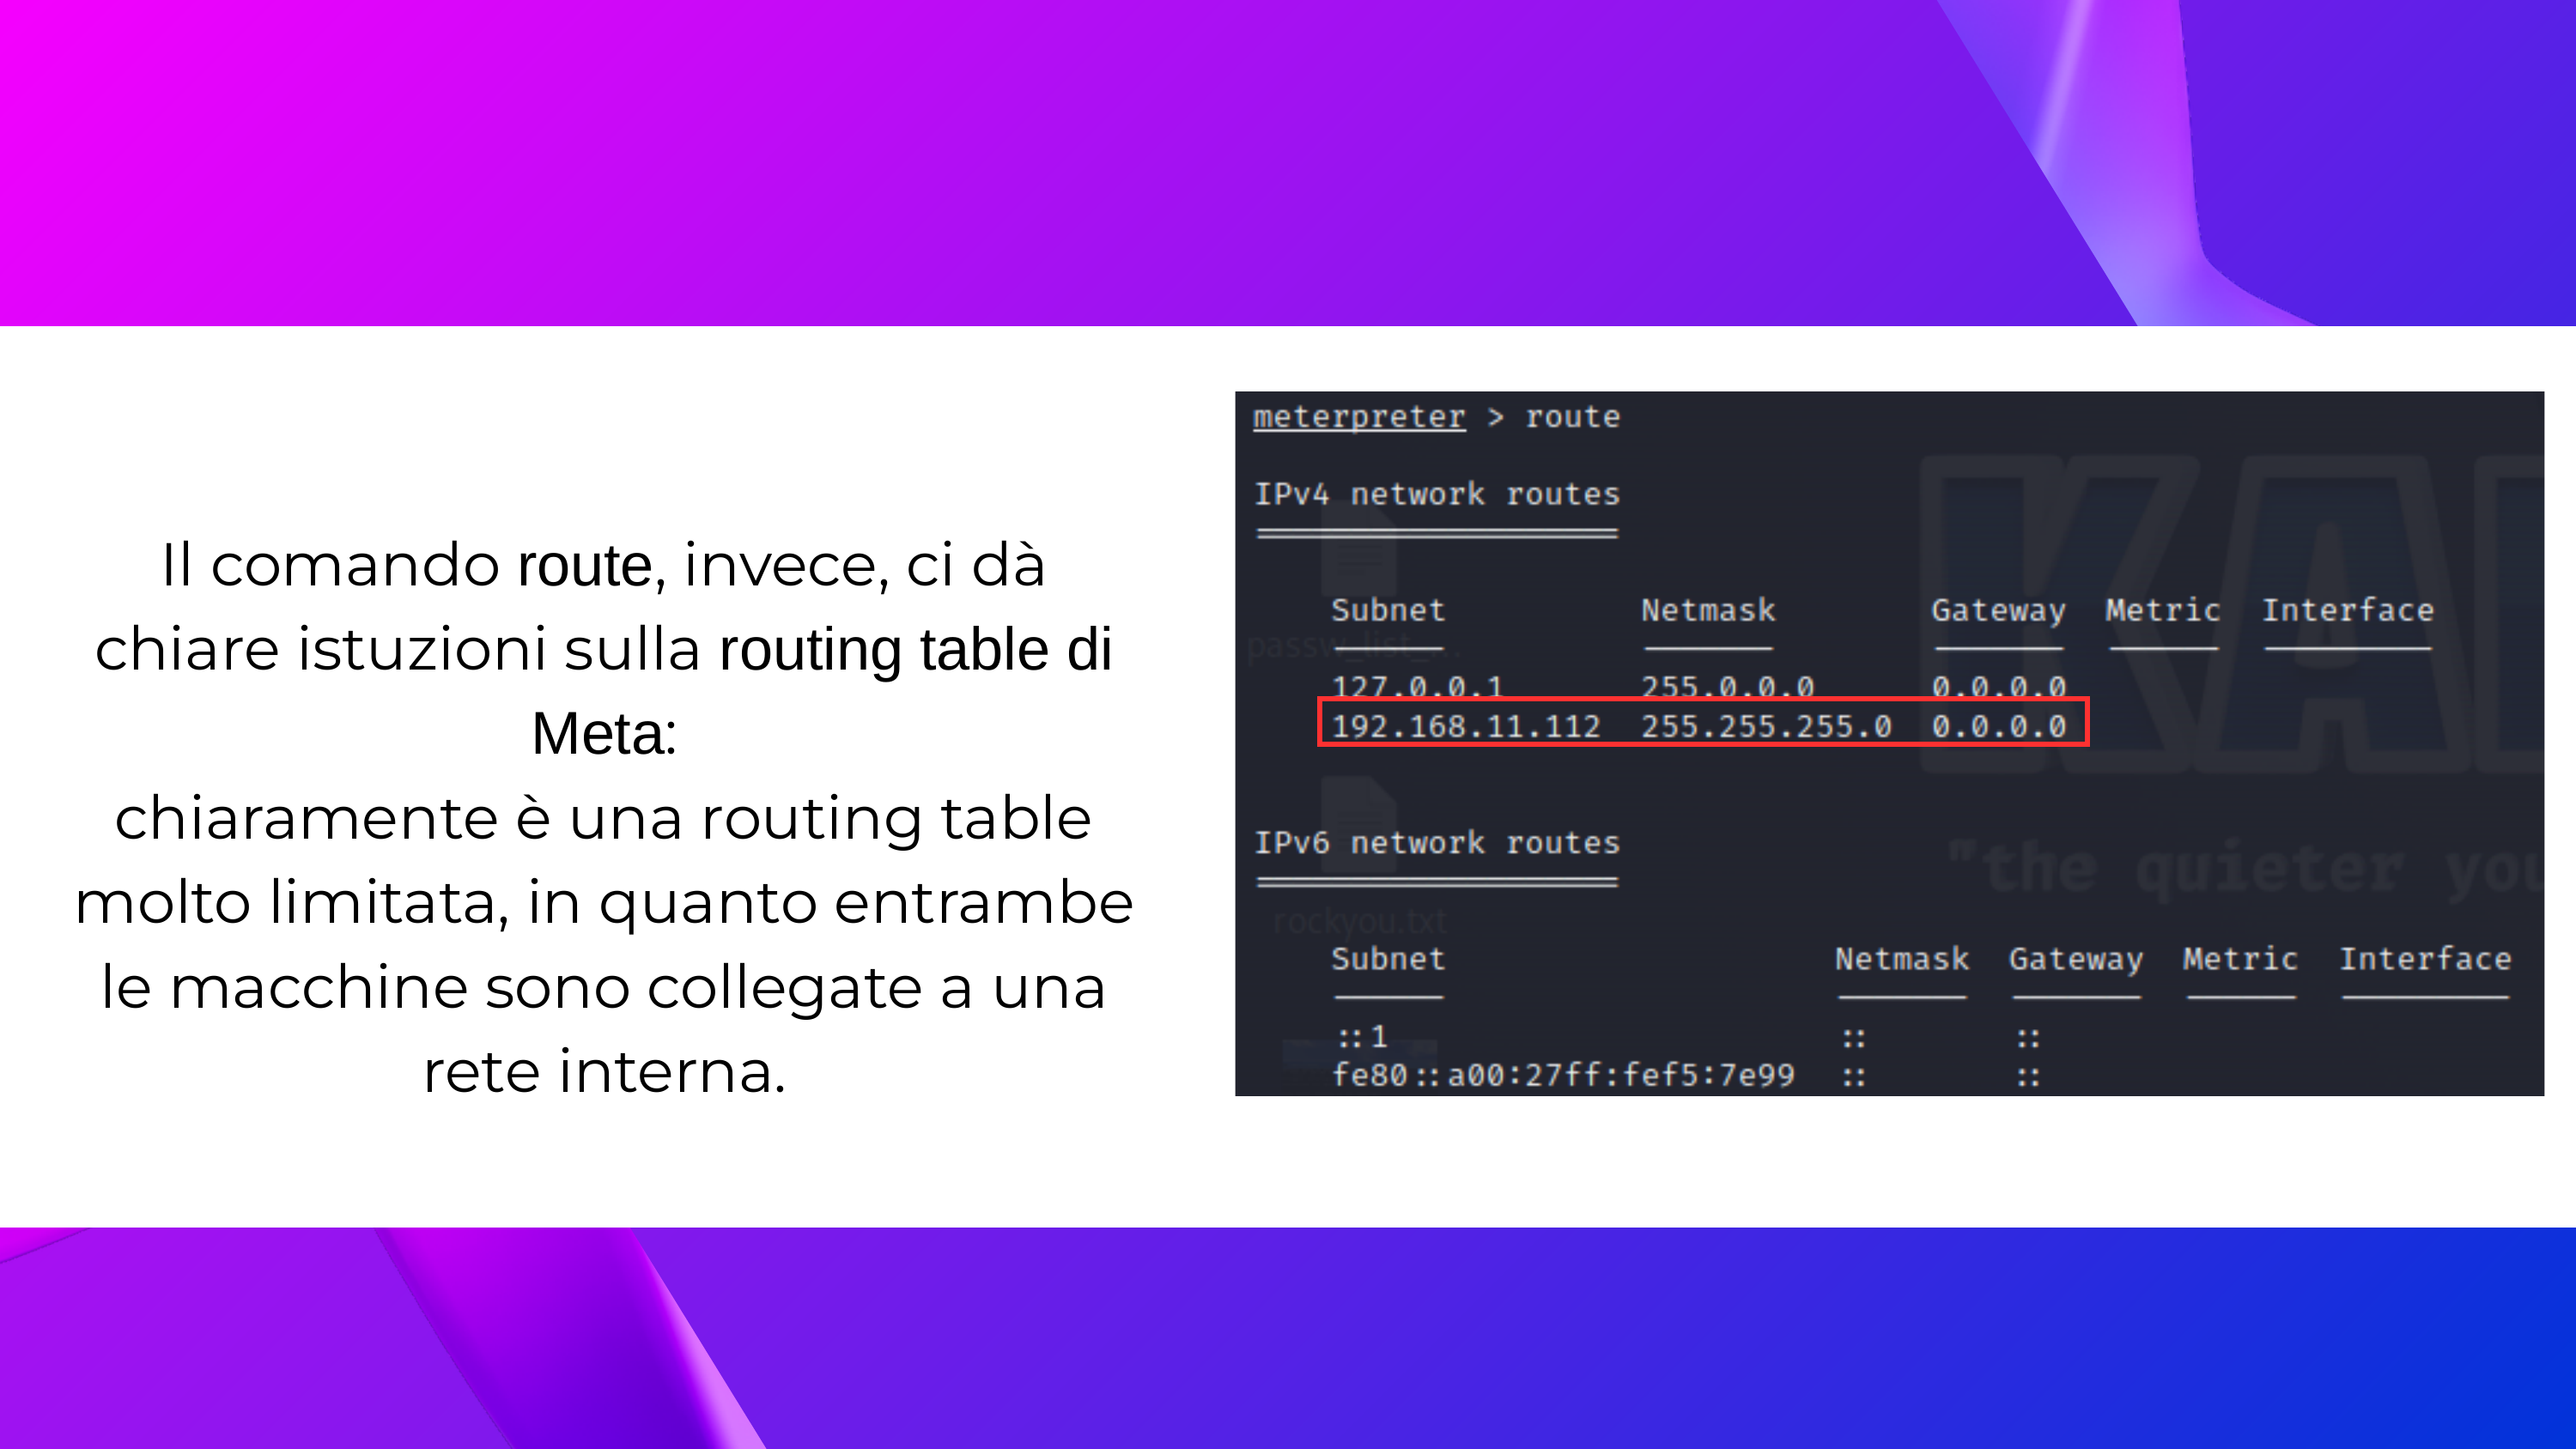

Il comando route, invece, ci dà chiare istuzioni sulla routing table di Meta:
chiaramente è una routing table molto limitata, in quanto entrambe le macchine sono collegate a una rete interna.